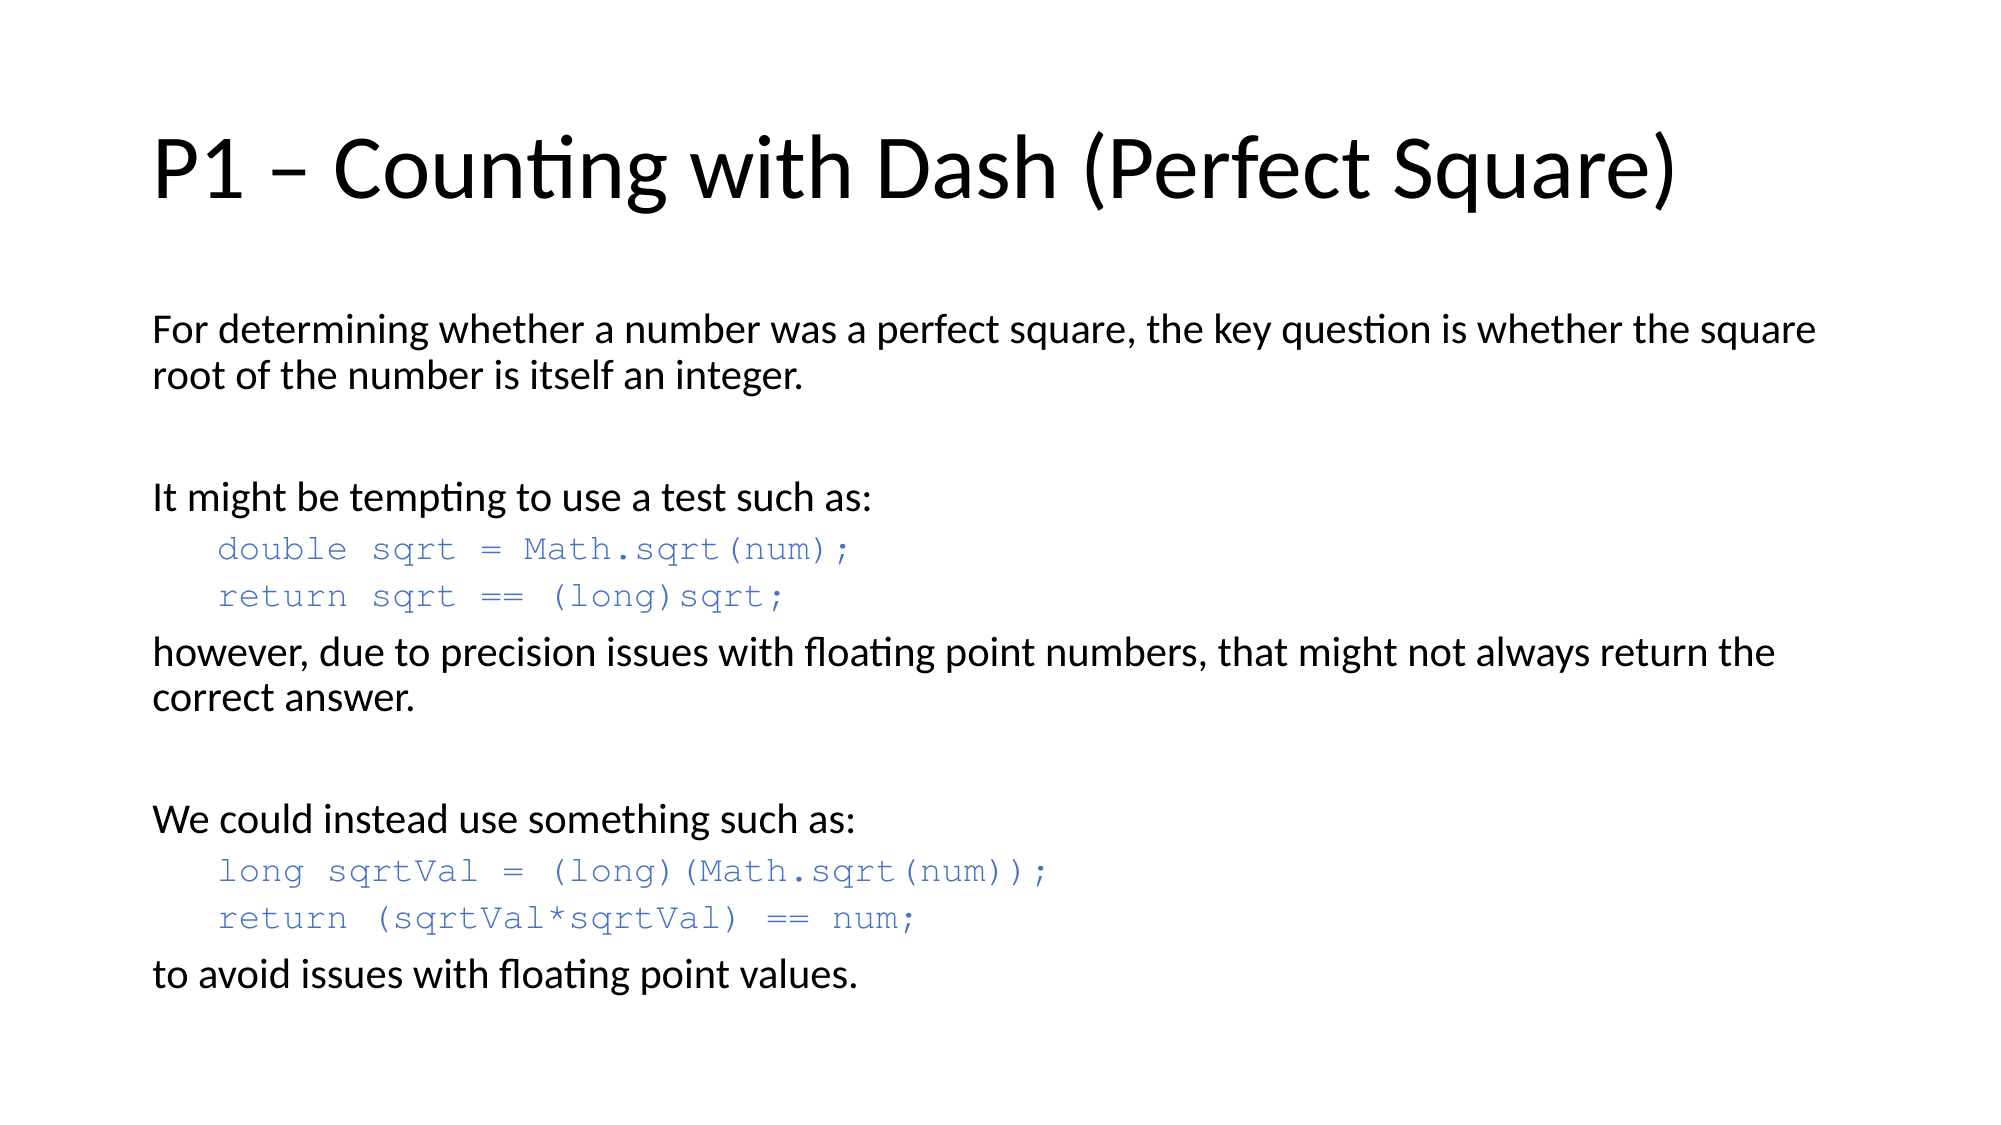

# P1 – Counting with Dash (Perfect Square)
For determining whether a number was a perfect square, the key question is whether the square root of the number is itself an integer.

It might be tempting to use a test such as:
double sqrt = Math.sqrt(num);
return sqrt == (long)sqrt;
however, due to precision issues with floating point numbers, that might not always return the correct answer.

We could instead use something such as:
long sqrtVal = (long)(Math.sqrt(num));
return (sqrtVal*sqrtVal) == num;
to avoid issues with floating point values.